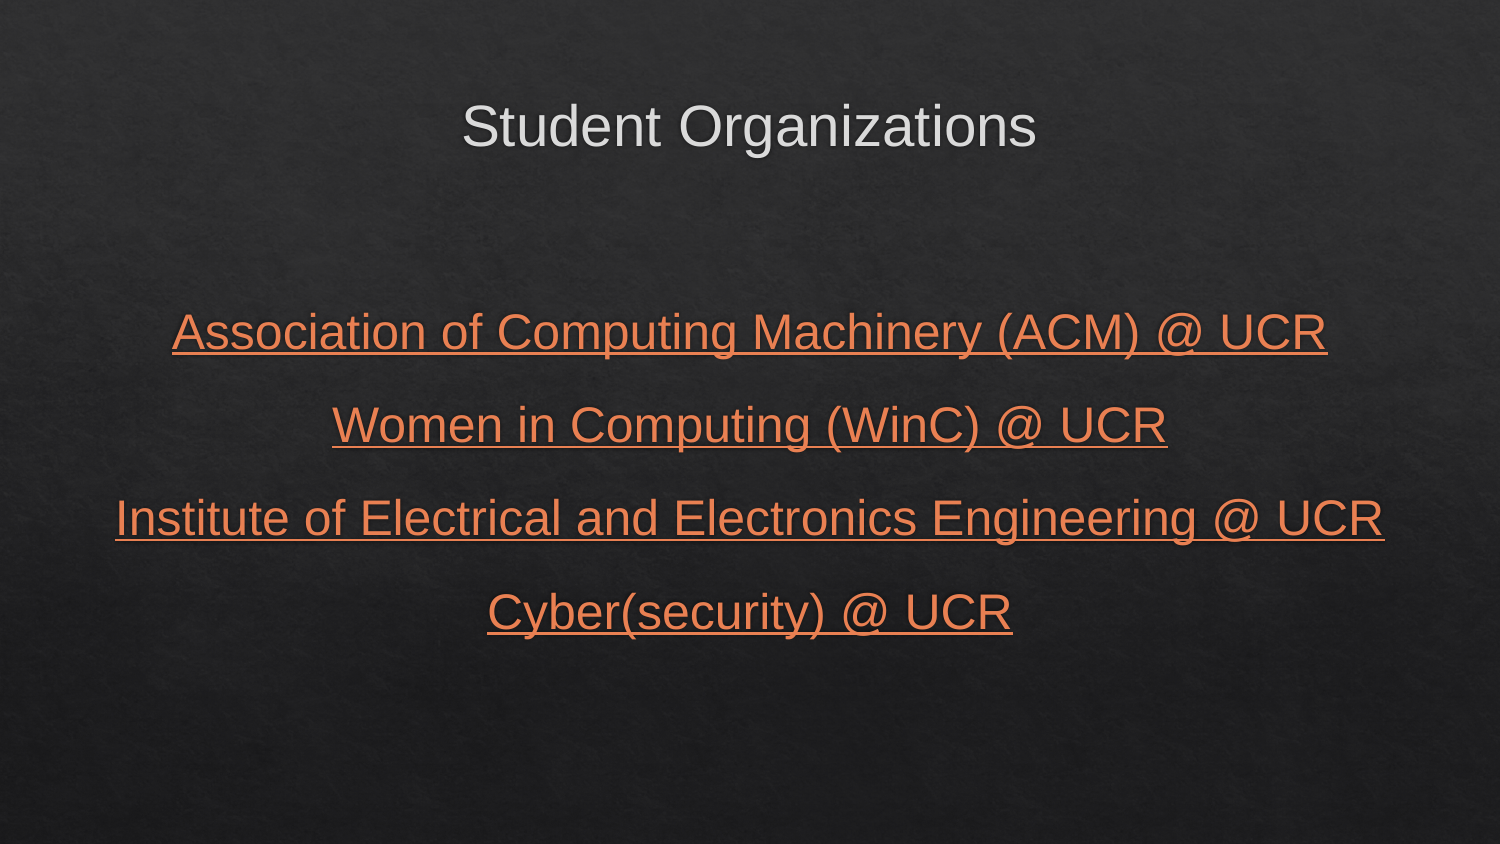

# Student Organizations
Association of Computing Machinery (ACM) @ UCR
Women in Computing (WinC) @ UCR
Institute of Electrical and Electronics Engineering @ UCR
Cyber(security) @ UCR